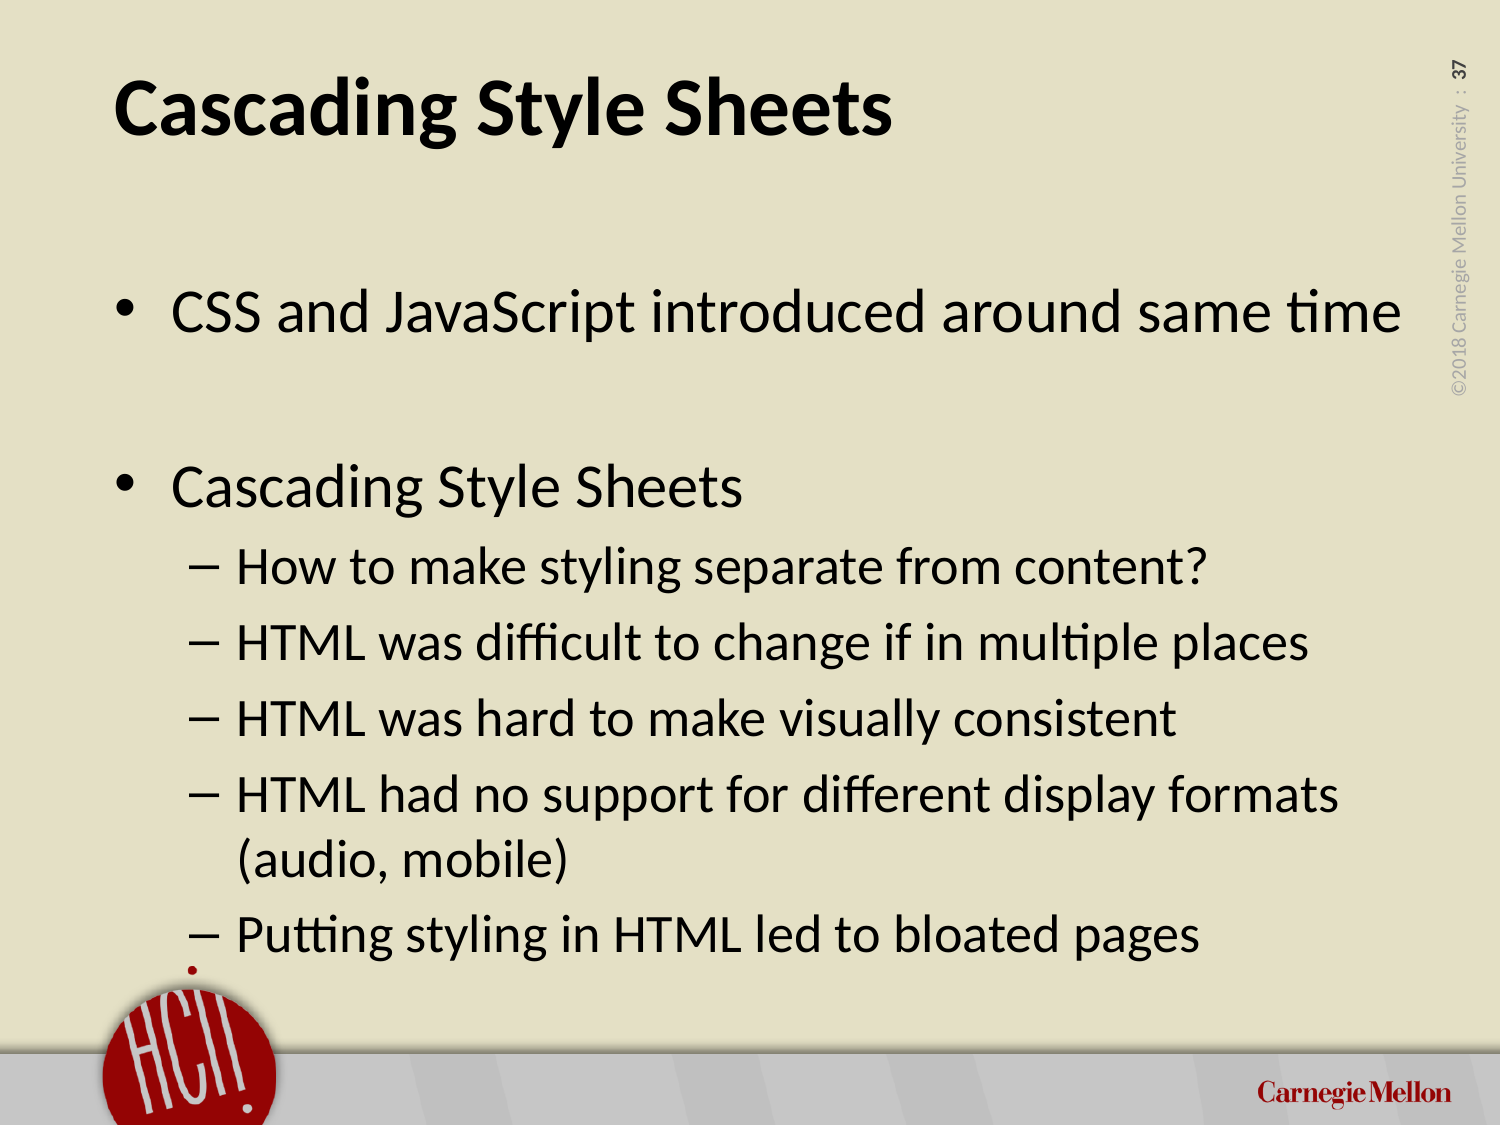

# Cascading Style Sheets
CSS and JavaScript introduced around same time

Cascading Style Sheets
How to make styling separate from content?
HTML was difficult to change if in multiple places
HTML was hard to make visually consistent
HTML had no support for different display formats (audio, mobile)
Putting styling in HTML led to bloated pages